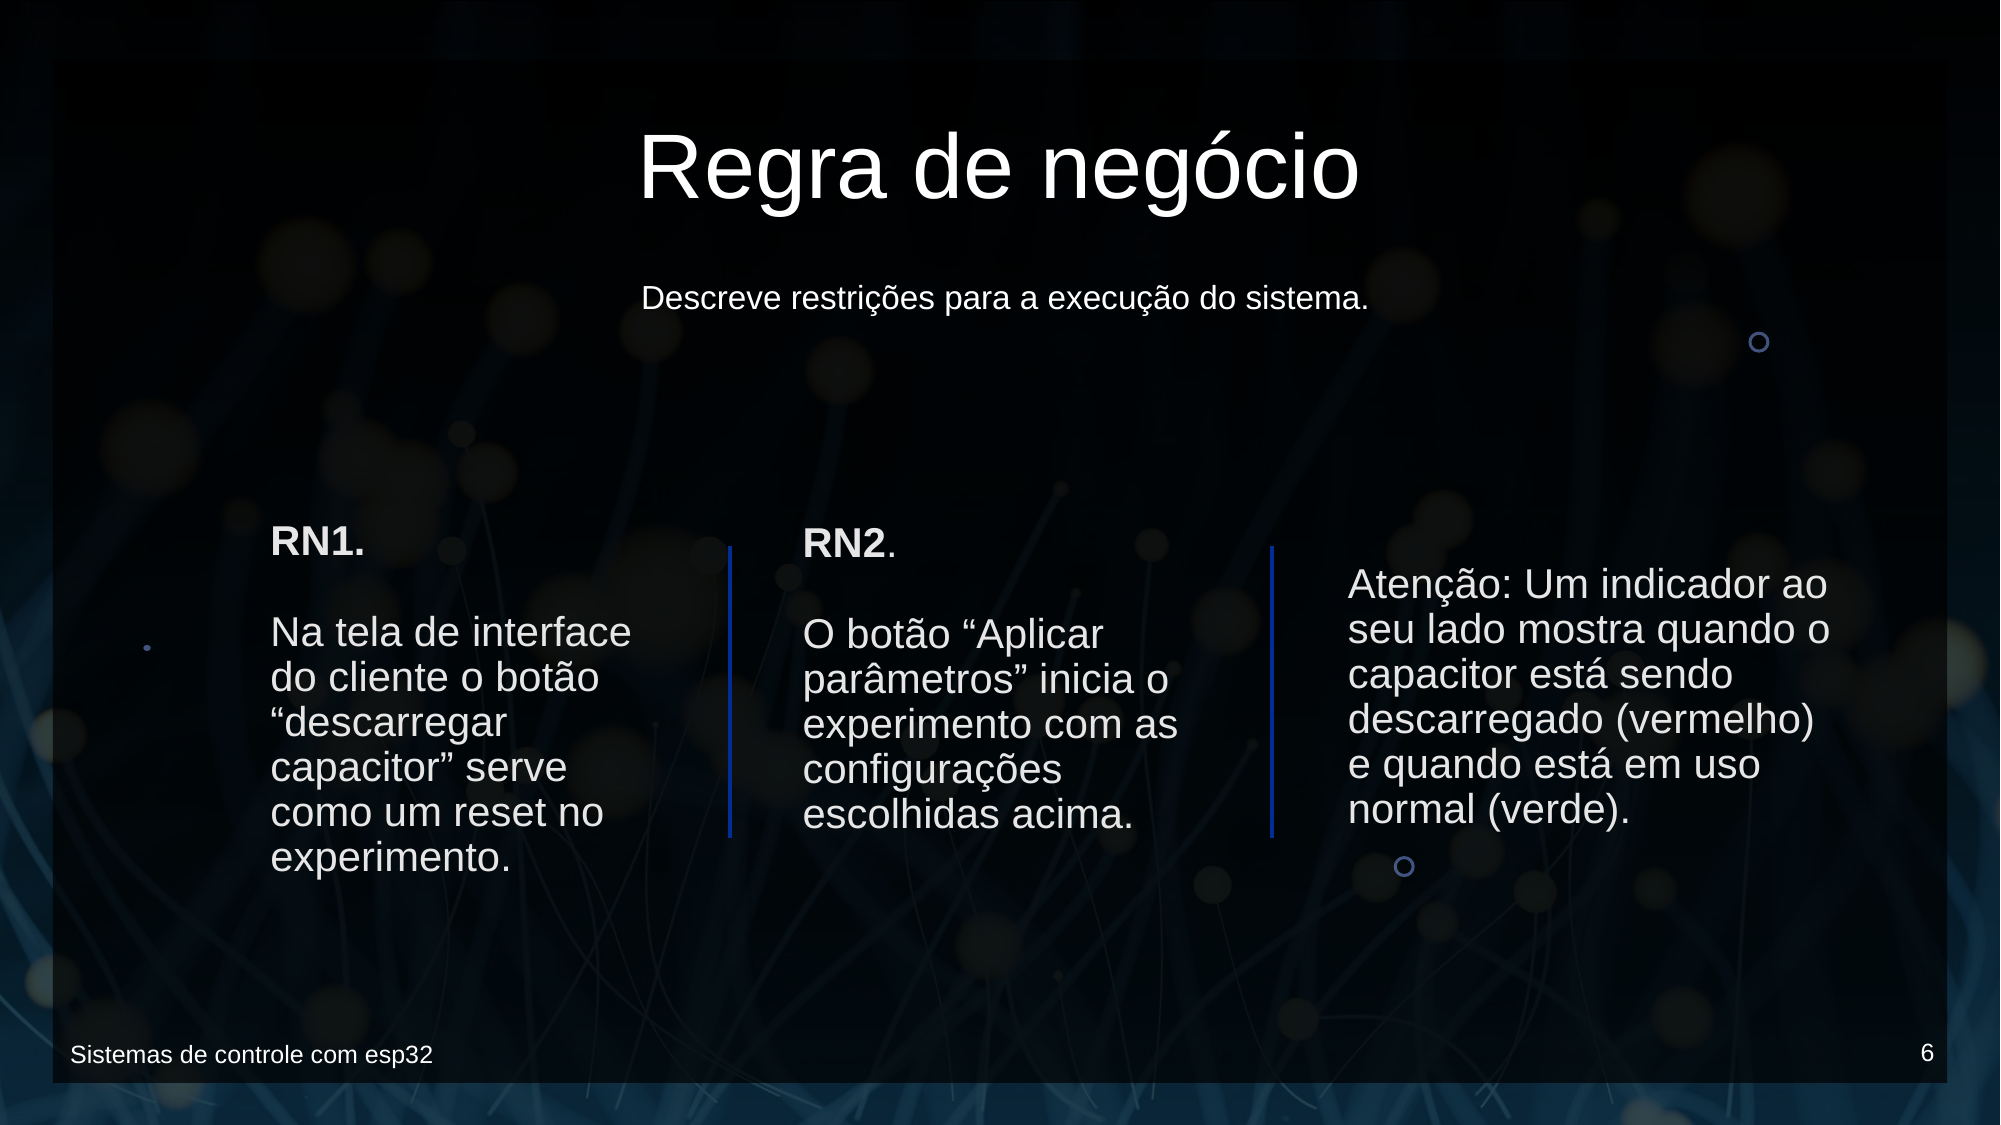

# Regra de negócio
Descreve restrições para a execução do sistema.

RN2.
O botão “Aplicar parâmetros” inicia o experimento com as configurações escolhidas acima.
RN1.
Na tela de interface do cliente o botão “descarregar capacitor” serve como um reset no experimento.

Atenção: Um indicador ao seu lado mostra quando o capacitor está sendo descarregado (vermelho) e quando está em uso normal (verde).
6
Sistemas de controle com esp32